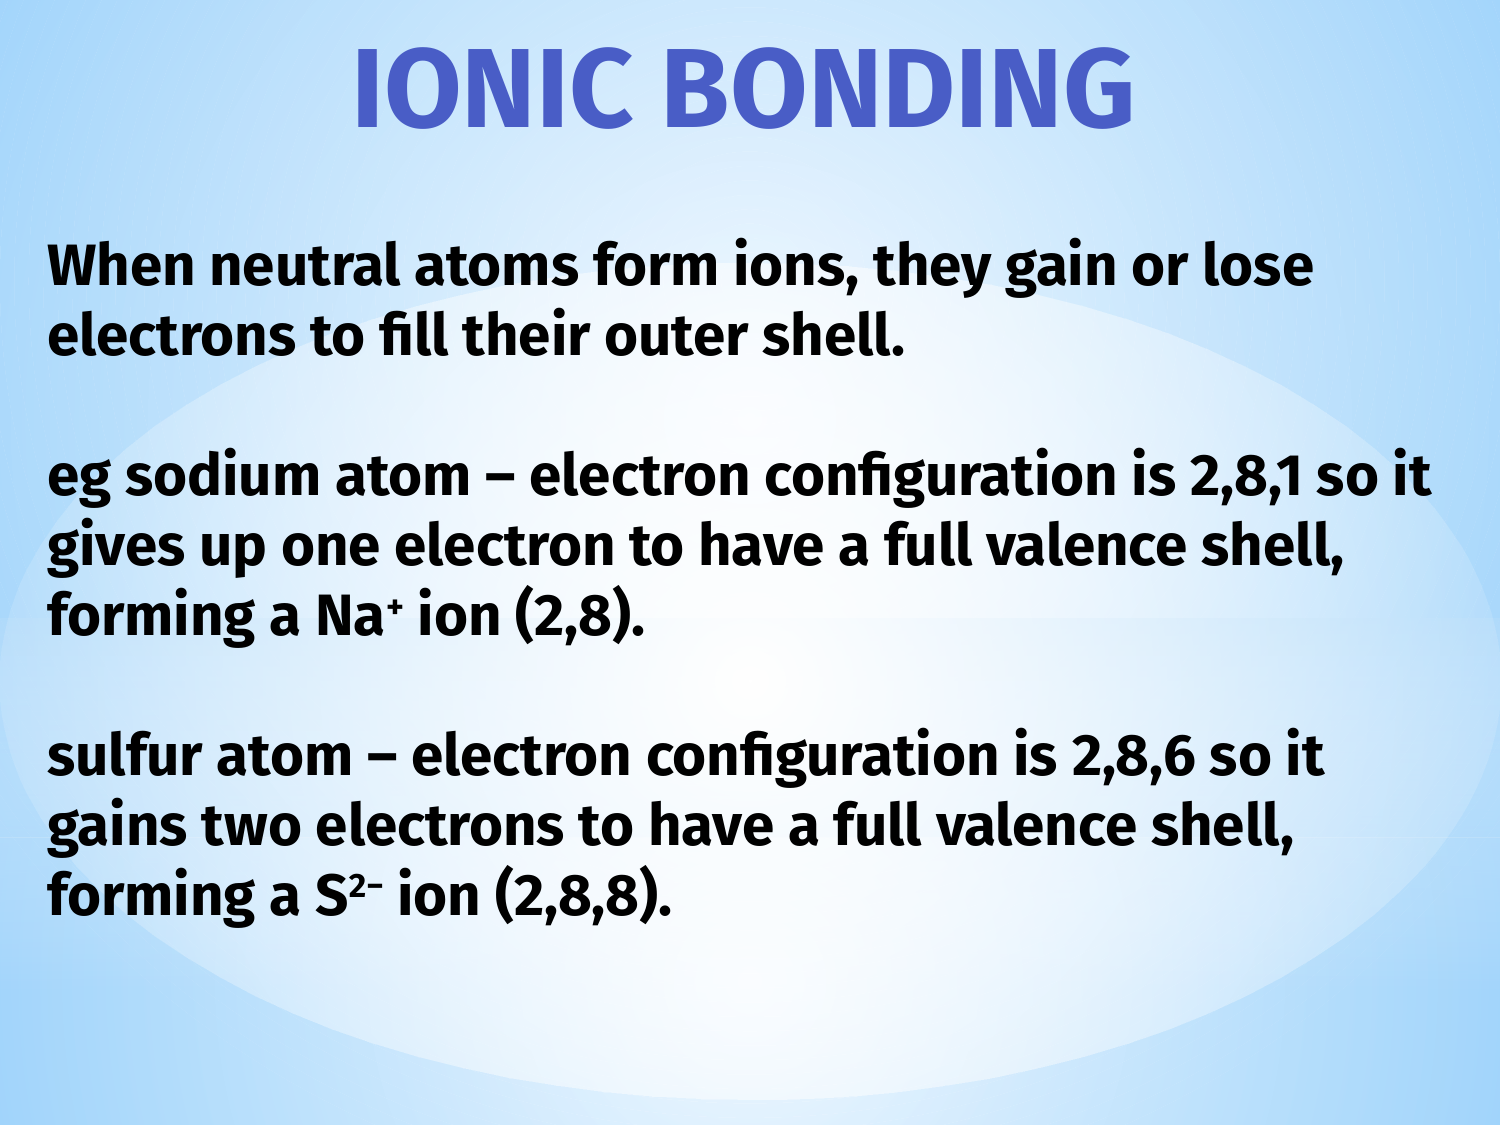

IONIC Bonding
When neutral atoms form ions, they gain or lose electrons to fill their outer shell.

eg sodium atom – electron configuration is 2,8,1 so it gives up one electron to have a full valence shell, forming a Na+ ion (2,8).

sulfur atom – electron configuration is 2,8,6 so it gains two electrons to have a full valence shell, forming a S2− ion (2,8,8).